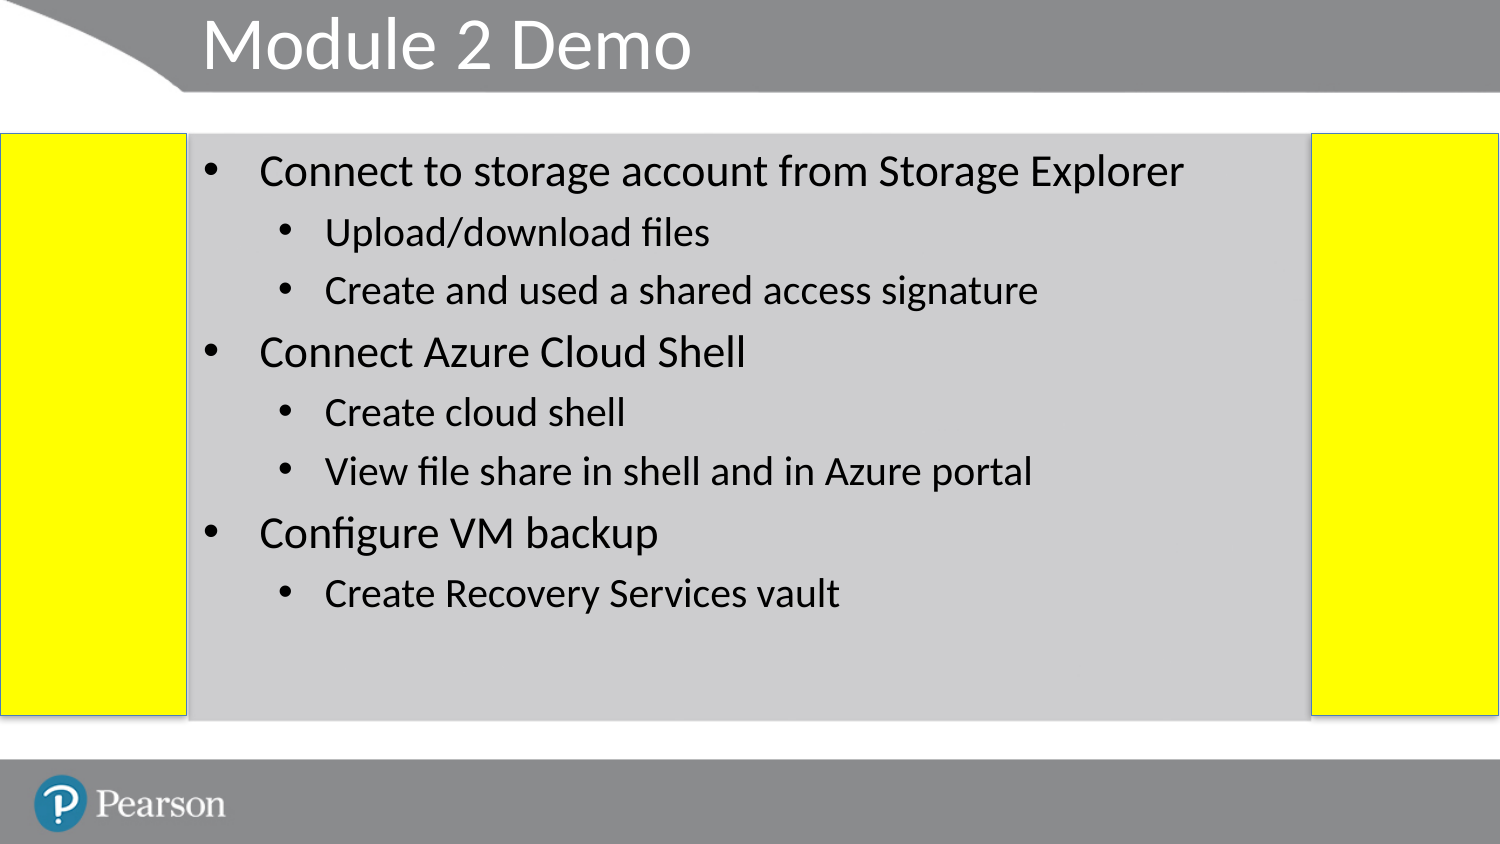

# Module 2 Demo

Connect to storage account from Storage Explorer
Upload/download files
Create and used a shared access signature
Connect Azure Cloud Shell
Create cloud shell
View file share in shell and in Azure portal
Configure VM backup
Create Recovery Services vault